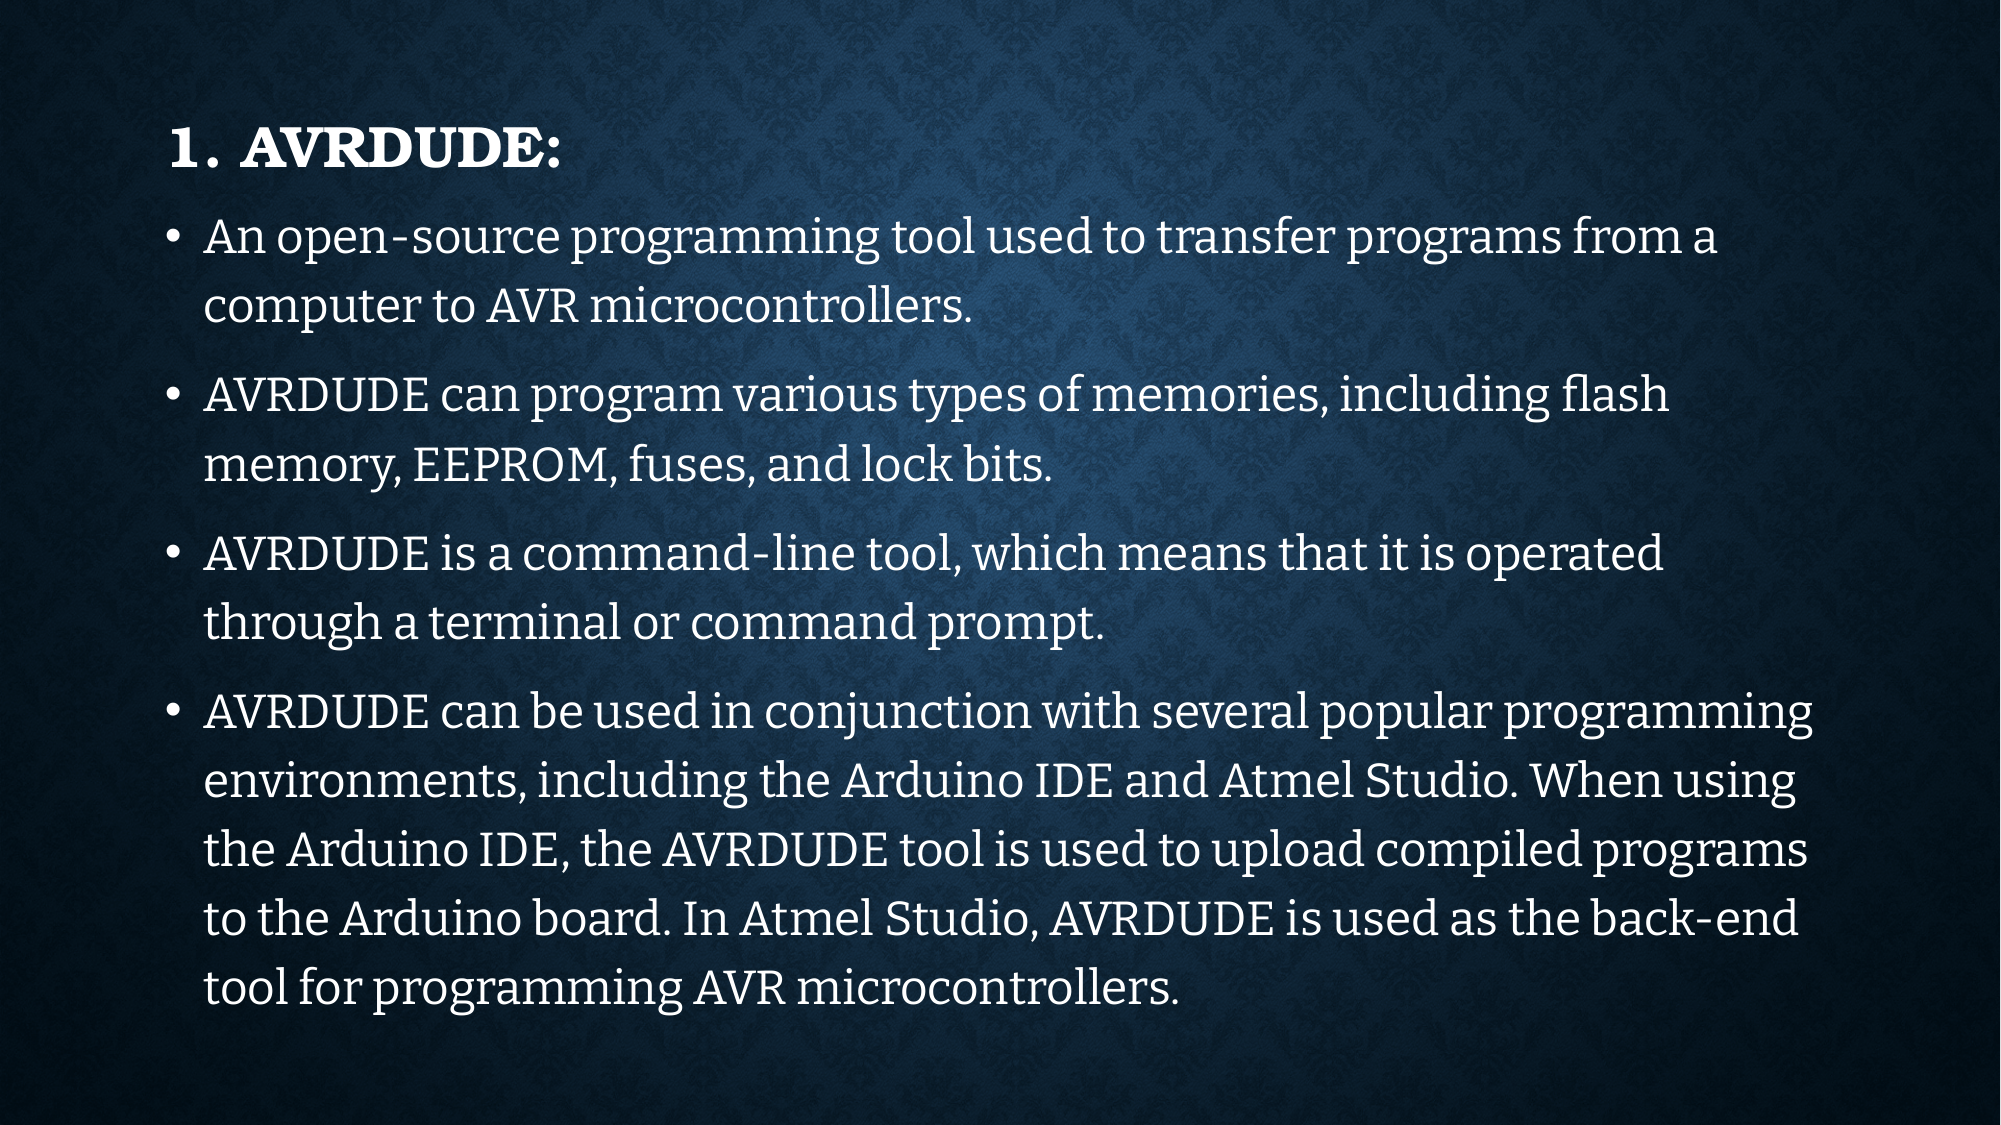

# 1. AVRDUDE:
An open-source programming tool used to transfer programs from a computer to AVR microcontrollers.
AVRDUDE can program various types of memories, including flash memory, EEPROM, fuses, and lock bits.
AVRDUDE is a command-line tool, which means that it is operated through a terminal or command prompt.
AVRDUDE can be used in conjunction with several popular programming environments, including the Arduino IDE and Atmel Studio. When using the Arduino IDE, the AVRDUDE tool is used to upload compiled programs to the Arduino board. In Atmel Studio, AVRDUDE is used as the back-end tool for programming AVR microcontrollers.